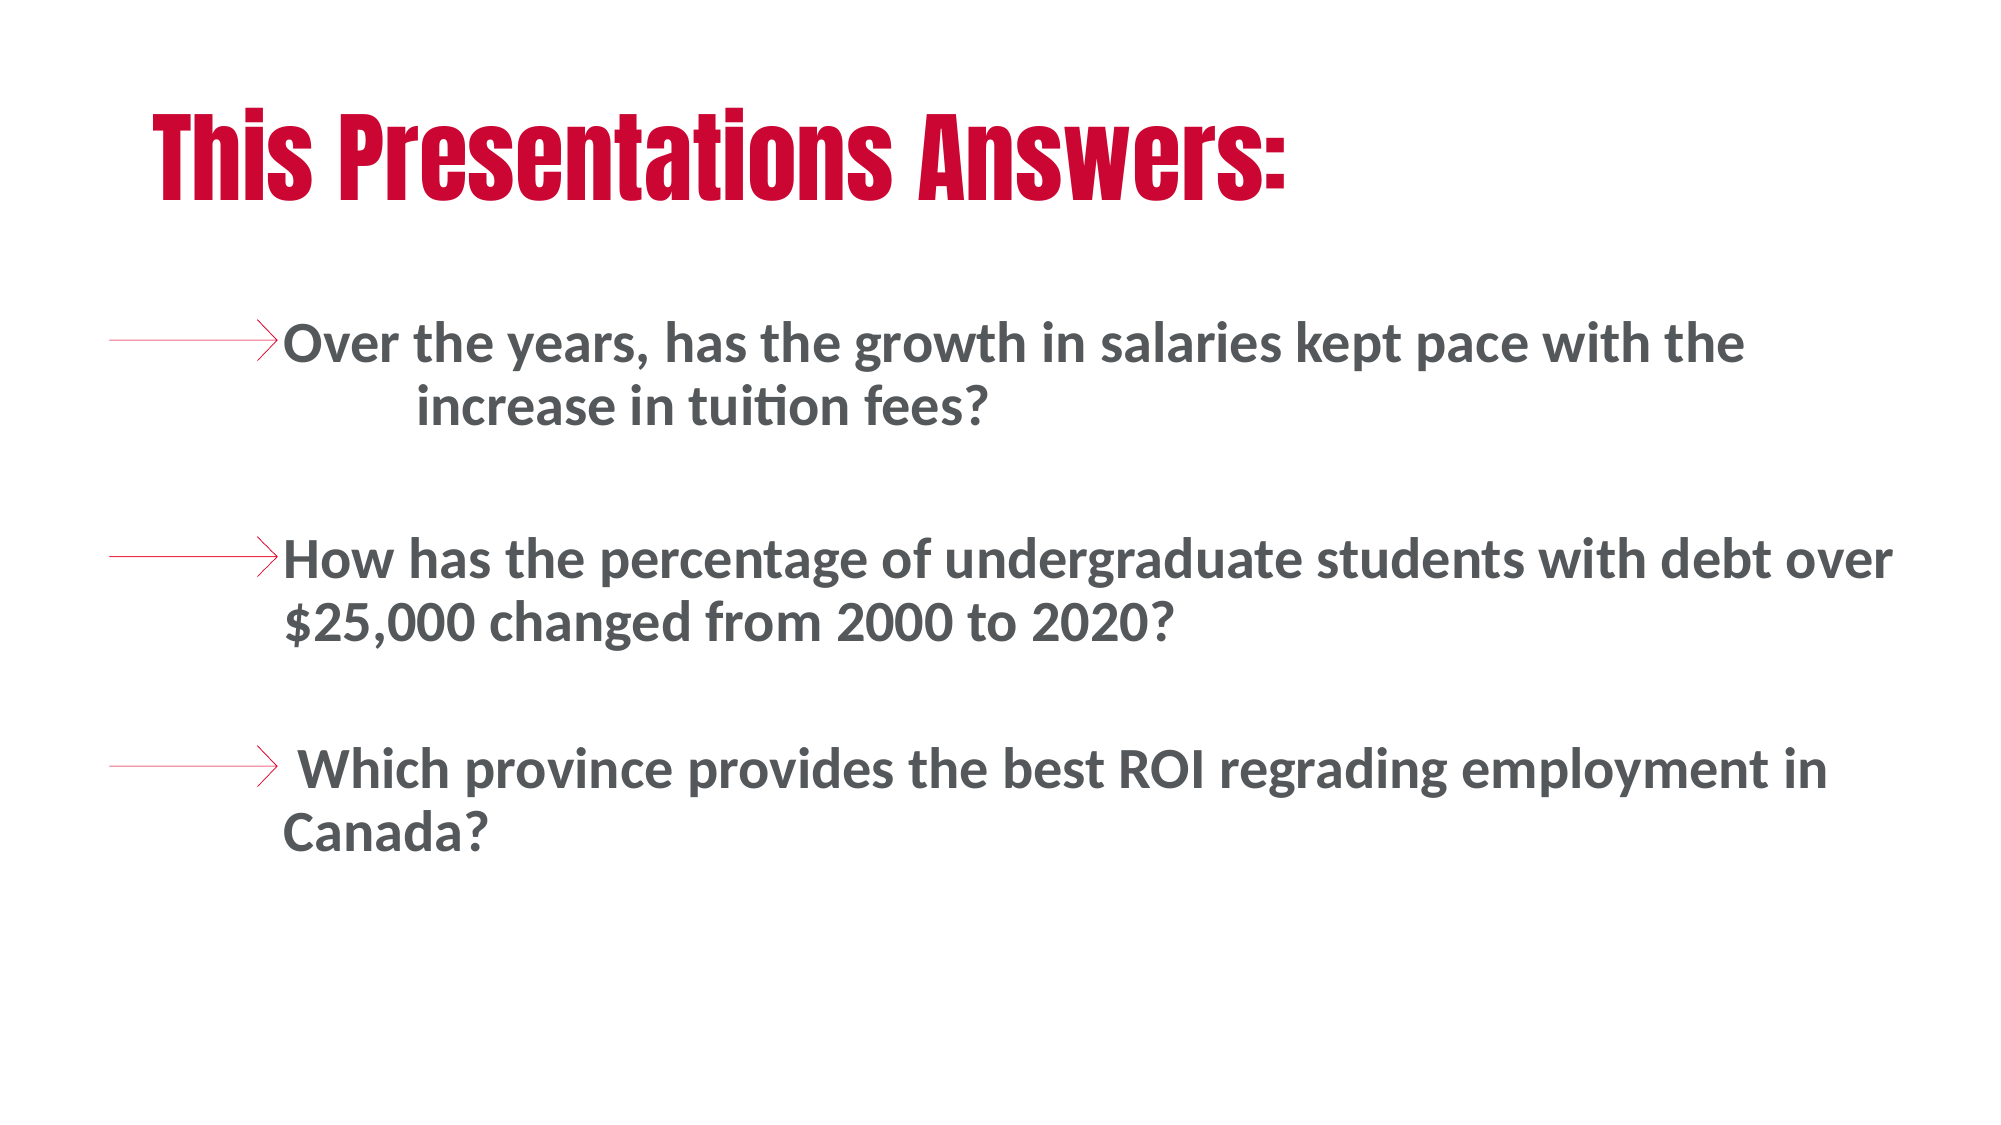

# This Presentations Answers:
Over the years, has the growth in salaries kept pace with the                            increase in tuition fees?
How has the percentage of undergraduate students with debt over $25,000 changed from 2000 to 2020?
 Which province provides the best ROI regrading employment in Canada?